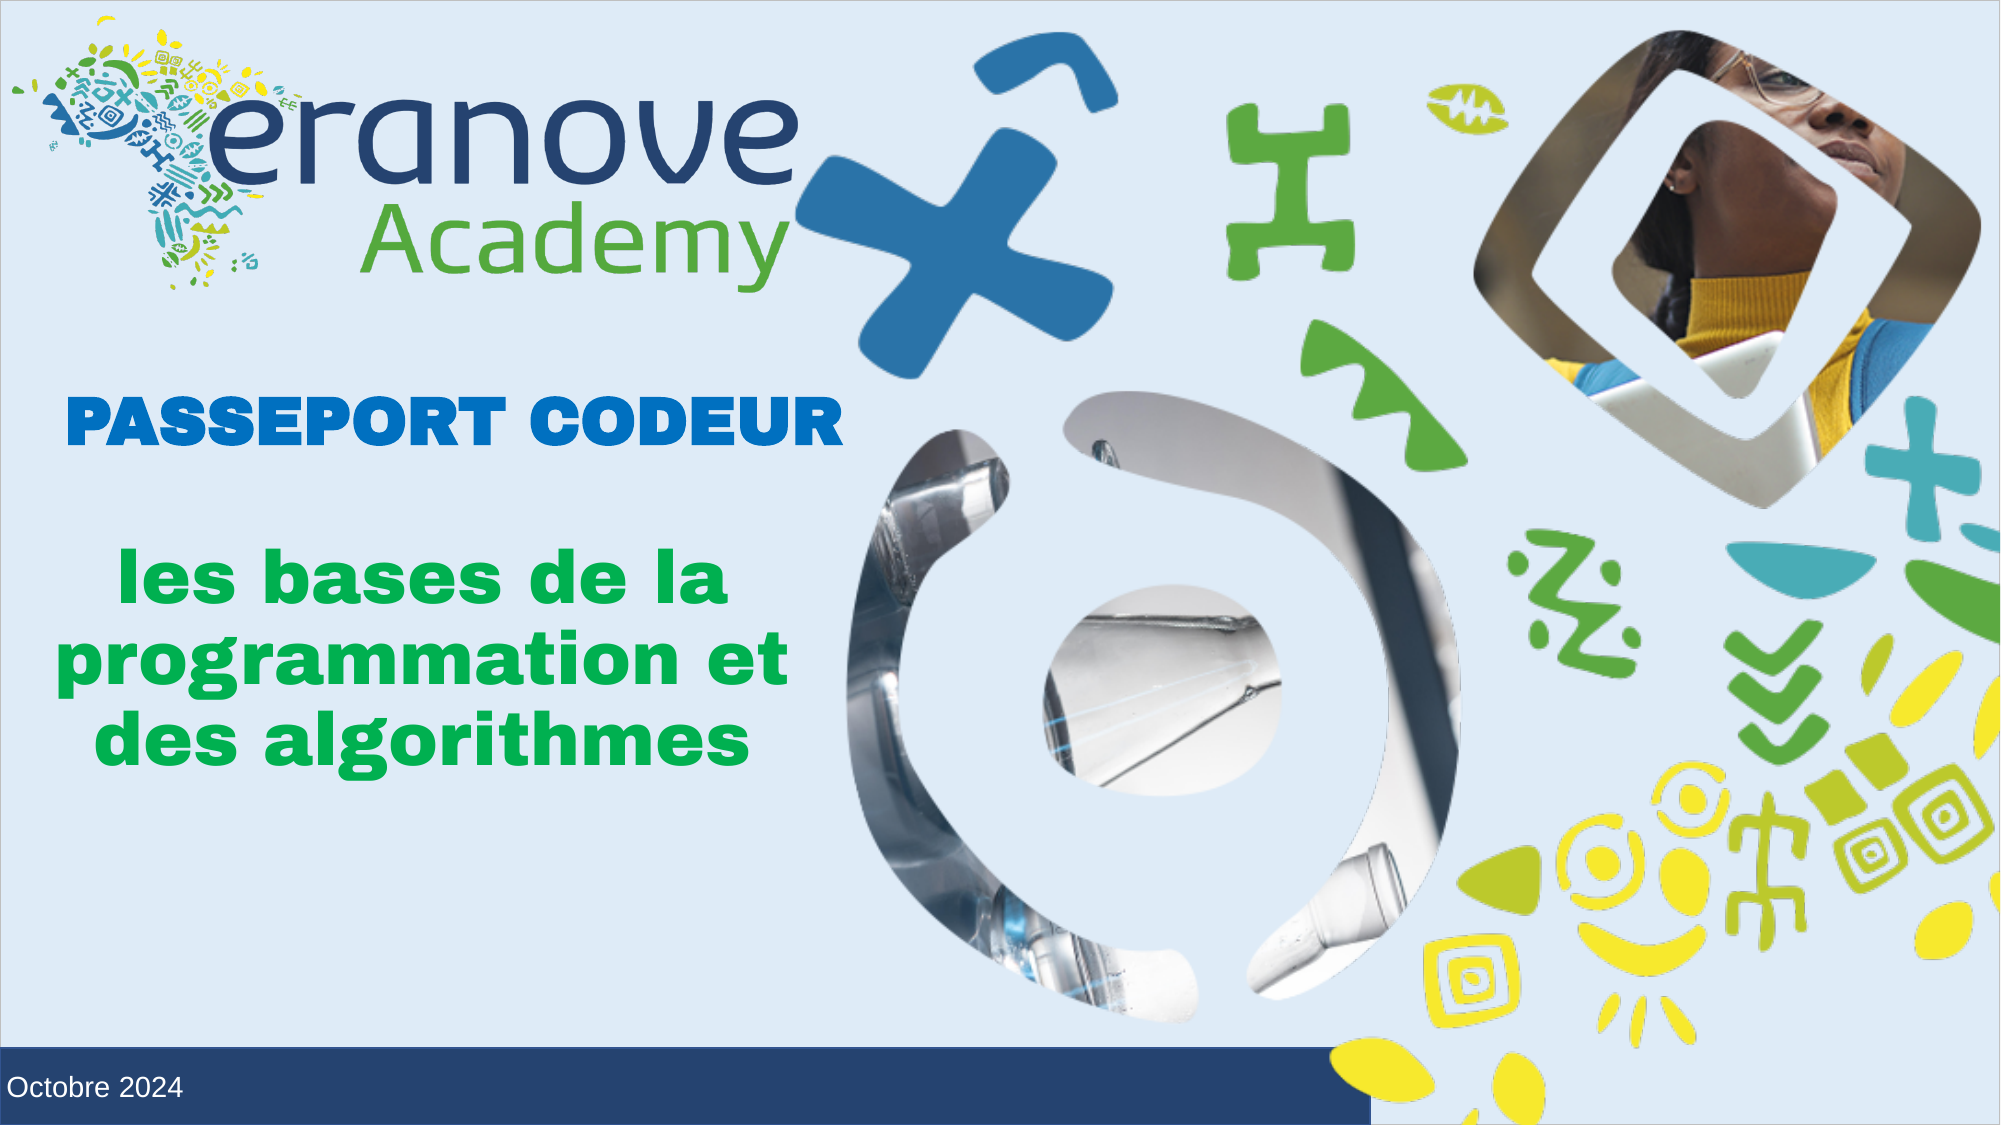

PASSEPORT CODEUR
les bases de la programmation et des algorithmes
Octobre 2024